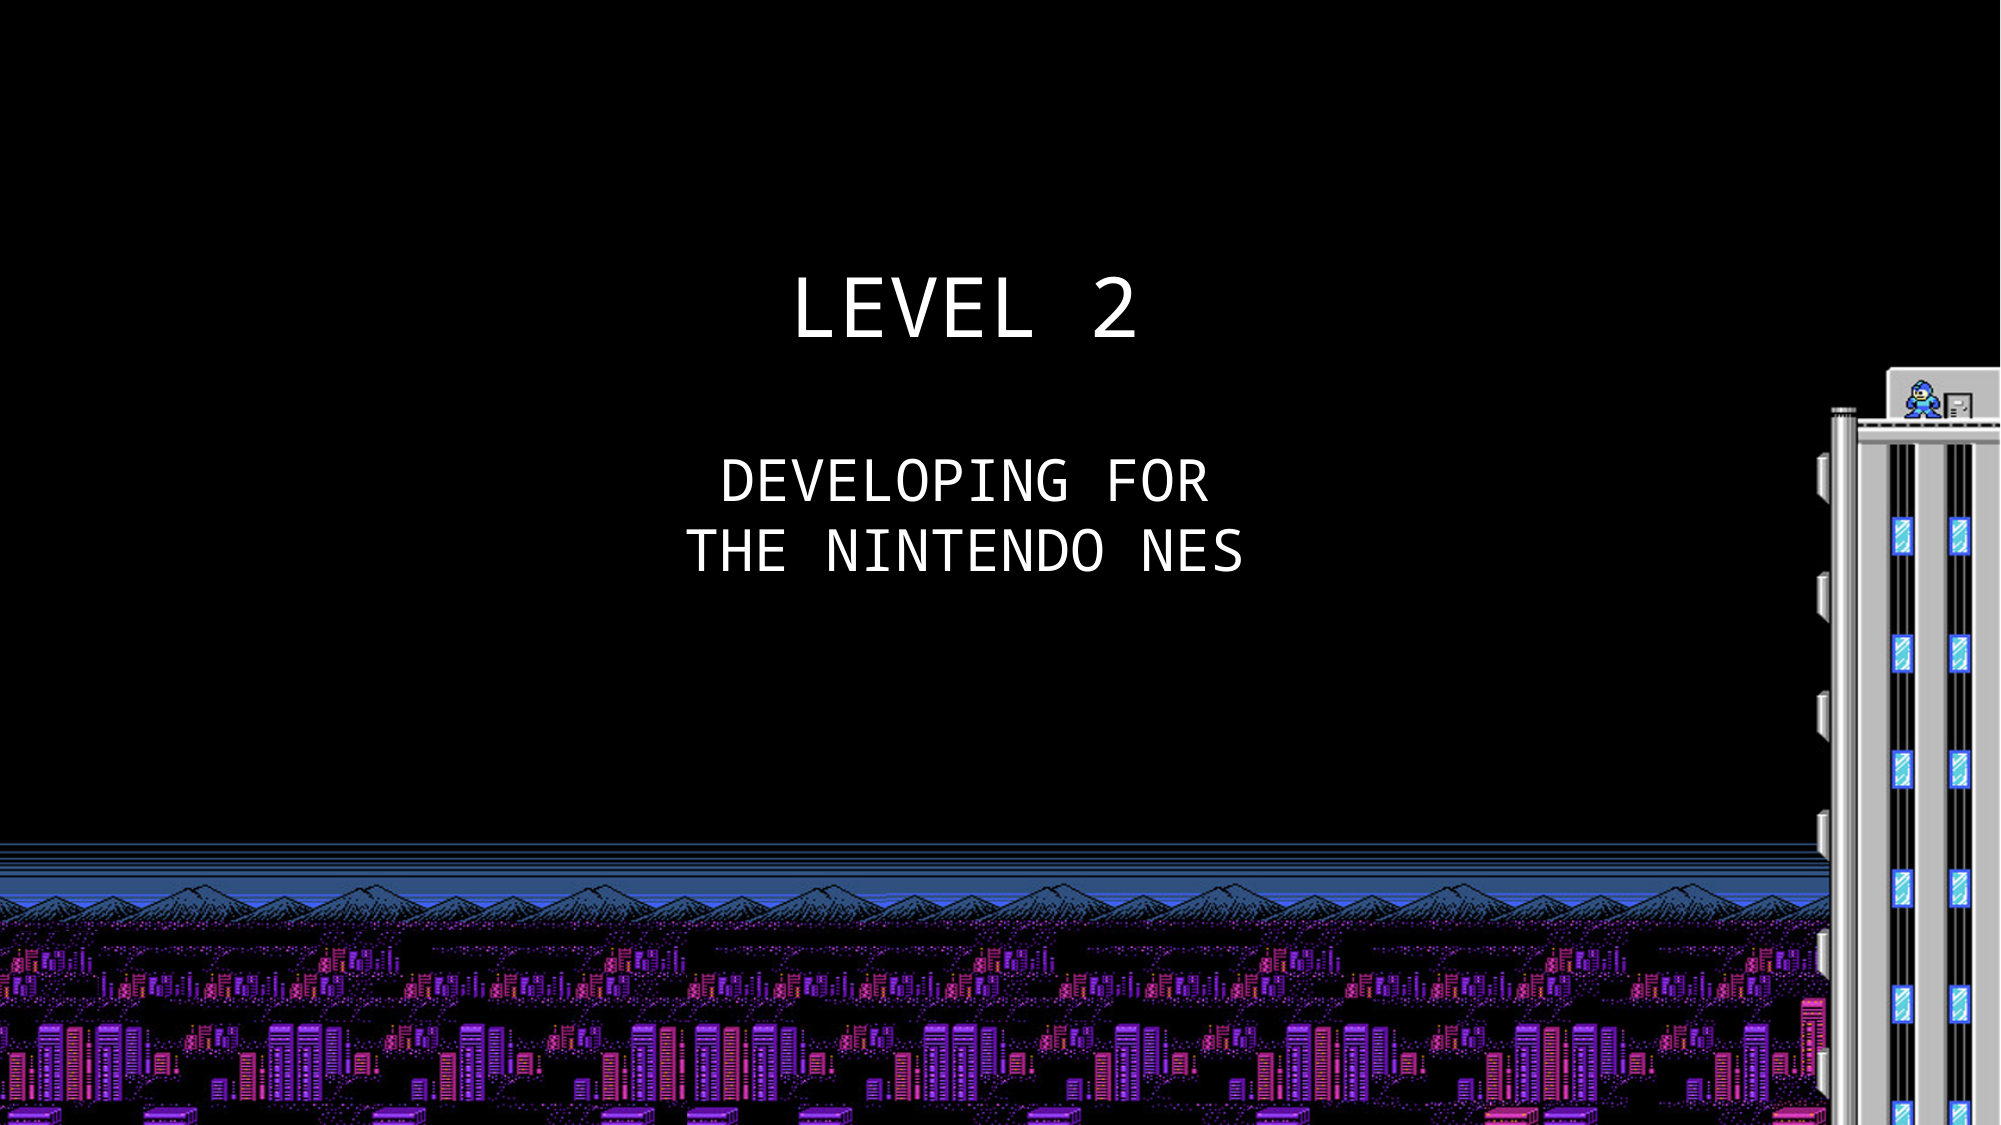

LEVEL 2
DEVELOPING FOR
THE NINTENDO NES